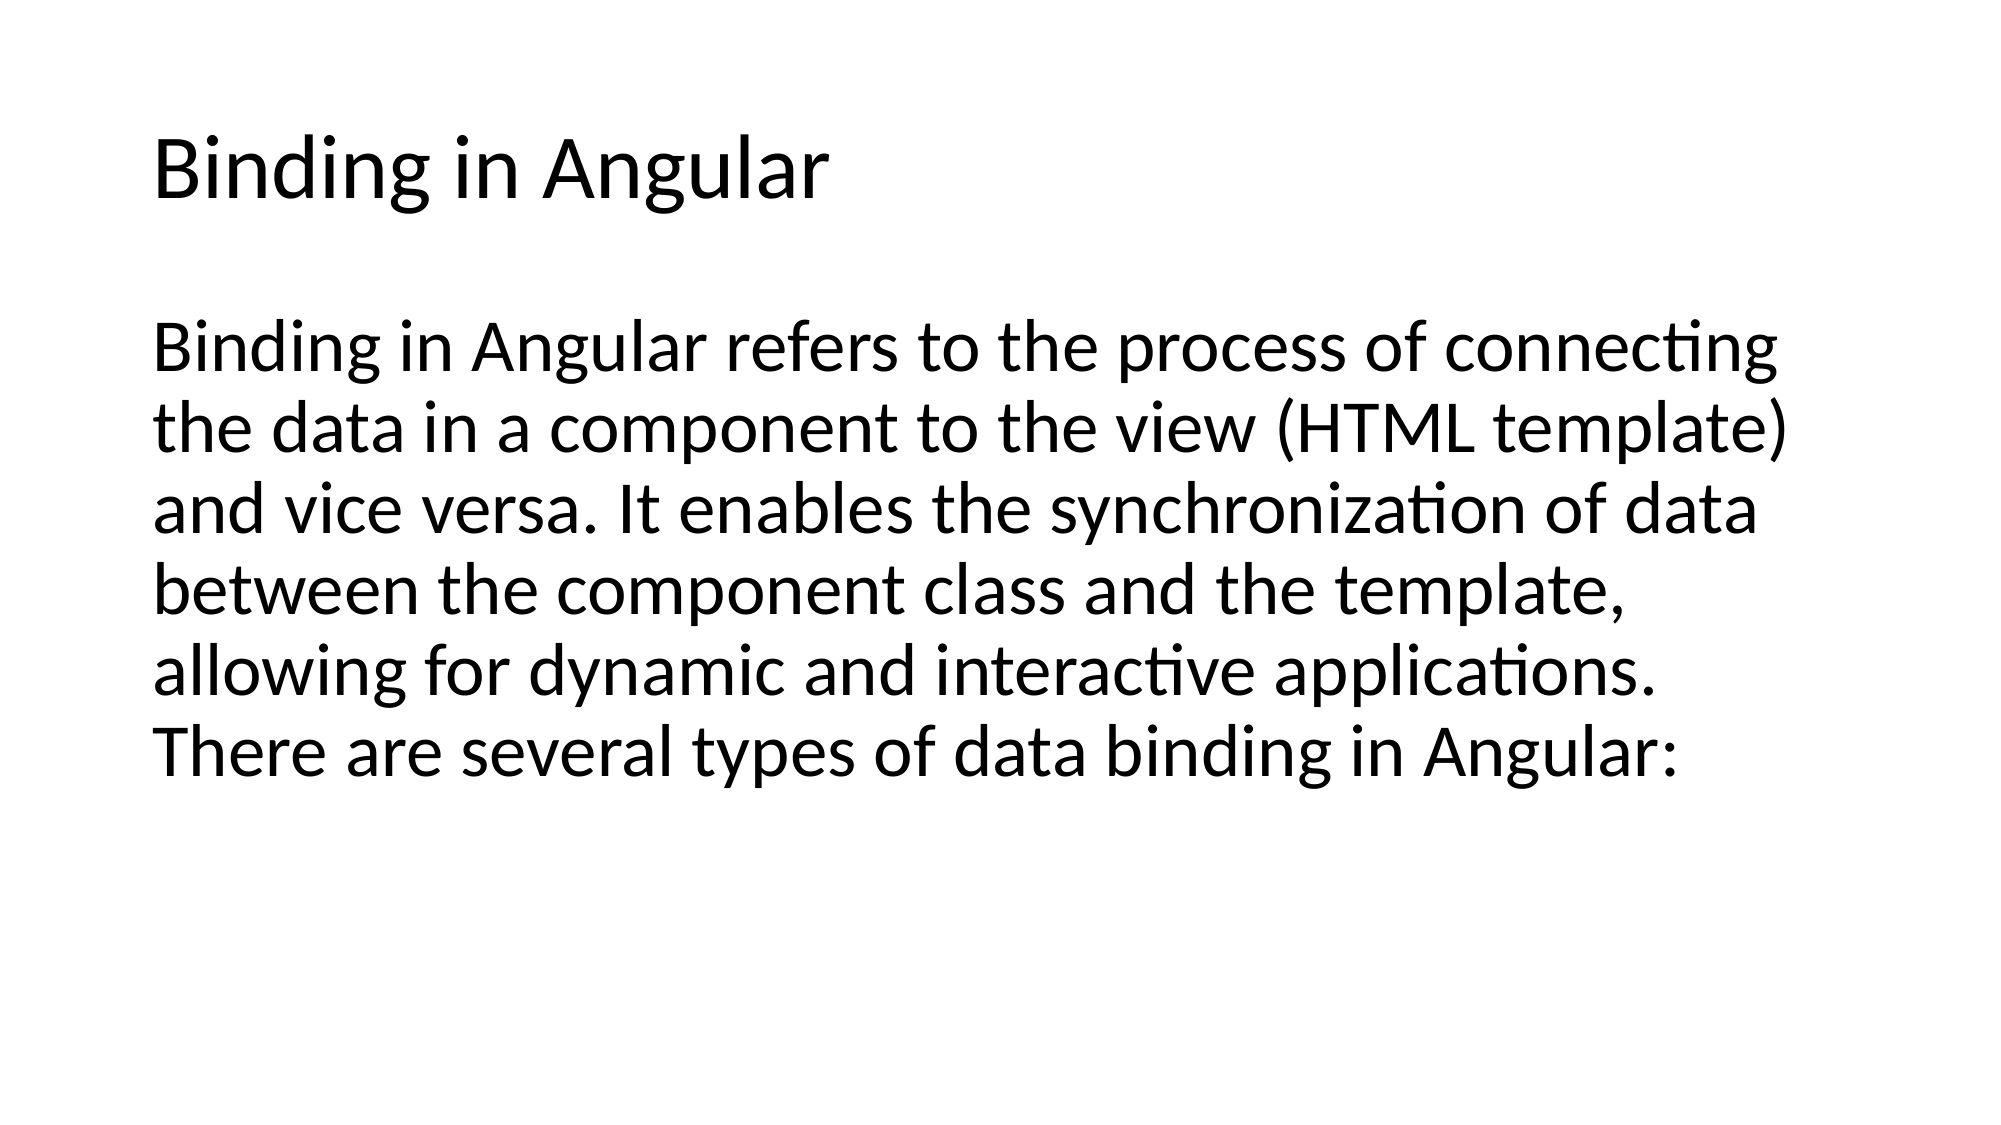

# Binding in Angular
Binding in Angular refers to the process of connecting the data in a component to the view (HTML template) and vice versa. It enables the synchronization of data between the component class and the template, allowing for dynamic and interactive applications. There are several types of data binding in Angular: